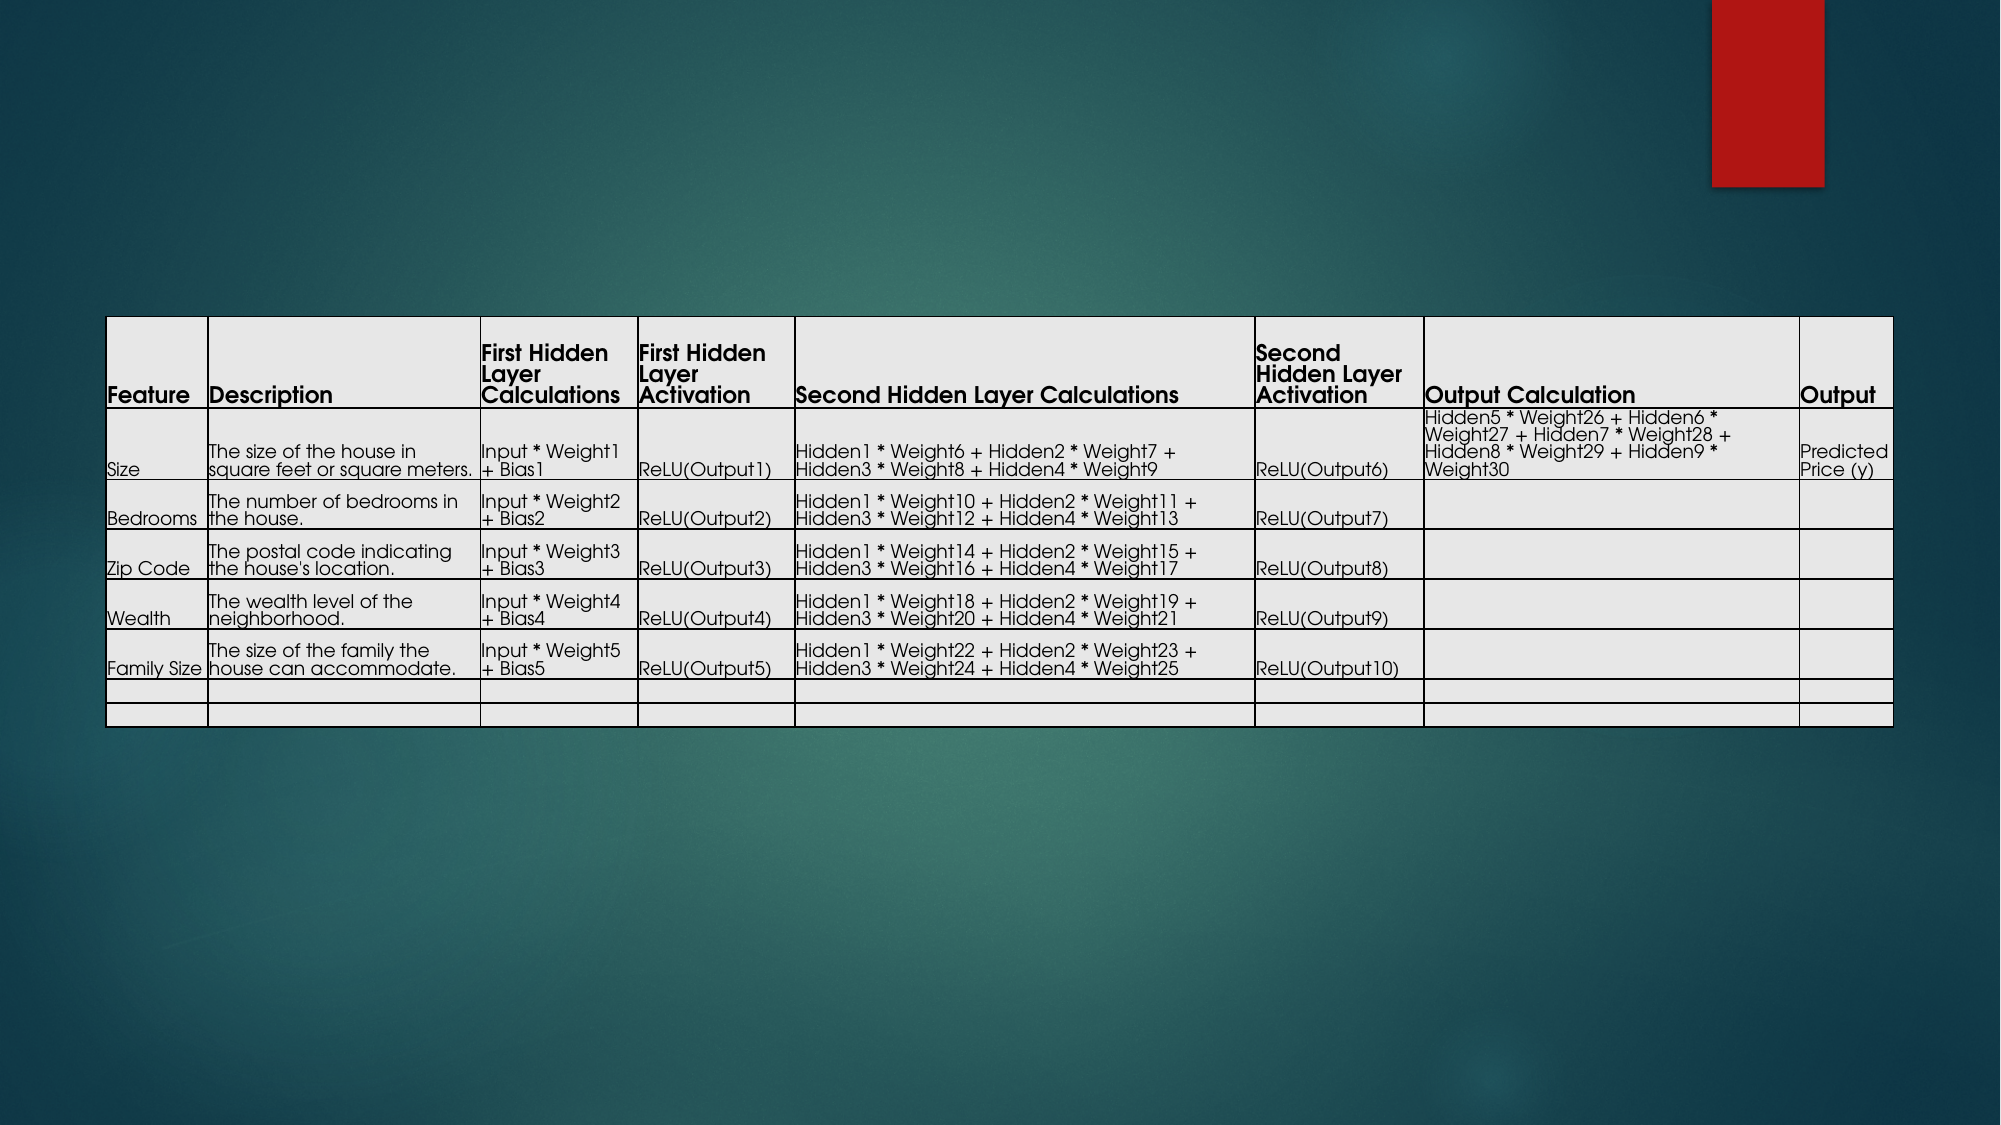

| Feature | Description | First Hidden Layer Calculations | First Hidden Layer Activation | Second Hidden Layer Calculations | Second Hidden Layer Activation | Output Calculation | Output |
| --- | --- | --- | --- | --- | --- | --- | --- |
| Size | The size of the house in square feet or square meters. | Input \* Weight1 + Bias1 | ReLU(Output1) | Hidden1 \* Weight6 + Hidden2 \* Weight7 + Hidden3 \* Weight8 + Hidden4 \* Weight9 | ReLU(Output6) | Hidden5 \* Weight26 + Hidden6 \* Weight27 + Hidden7 \* Weight28 + Hidden8 \* Weight29 + Hidden9 \* Weight30 | Predicted Price (y) |
| Bedrooms | The number of bedrooms in the house. | Input \* Weight2 + Bias2 | ReLU(Output2) | Hidden1 \* Weight10 + Hidden2 \* Weight11 + Hidden3 \* Weight12 + Hidden4 \* Weight13 | ReLU(Output7) |  |  |
| Zip Code | The postal code indicating the house's location. | Input \* Weight3 + Bias3 | ReLU(Output3) | Hidden1 \* Weight14 + Hidden2 \* Weight15 + Hidden3 \* Weight16 + Hidden4 \* Weight17 | ReLU(Output8) |  |  |
| Wealth | The wealth level of the neighborhood. | Input \* Weight4 + Bias4 | ReLU(Output4) | Hidden1 \* Weight18 + Hidden2 \* Weight19 + Hidden3 \* Weight20 + Hidden4 \* Weight21 | ReLU(Output9) |  |  |
| Family Size | The size of the family the house can accommodate. | Input \* Weight5 + Bias5 | ReLU(Output5) | Hidden1 \* Weight22 + Hidden2 \* Weight23 + Hidden3 \* Weight24 + Hidden4 \* Weight25 | ReLU(Output10) |  |  |
|  |  |  |  |  |  |  |  |
|  |  |  |  |  |  |  |  |